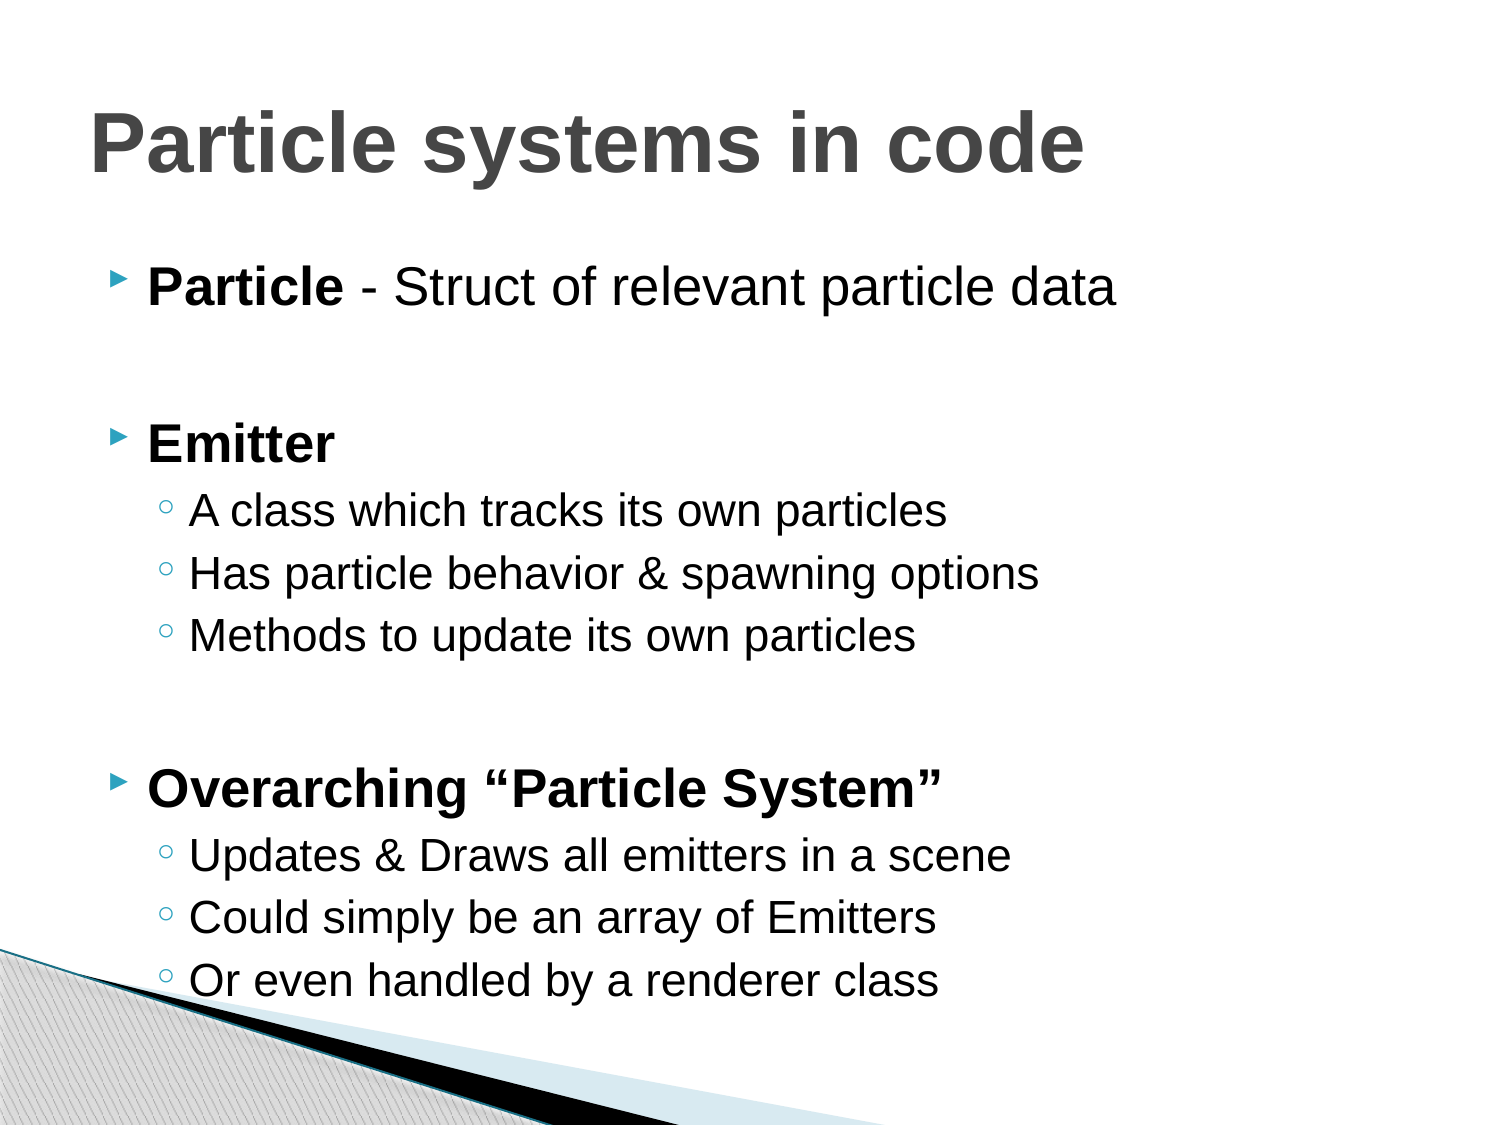

# Particle systems in code
Particle - Struct of relevant particle data

Emitter
A class which tracks its own particles
Has particle behavior & spawning options
Methods to update its own particles

Overarching “Particle System”
Updates & Draws all emitters in a scene
Could simply be an array of Emitters
Or even handled by a renderer class